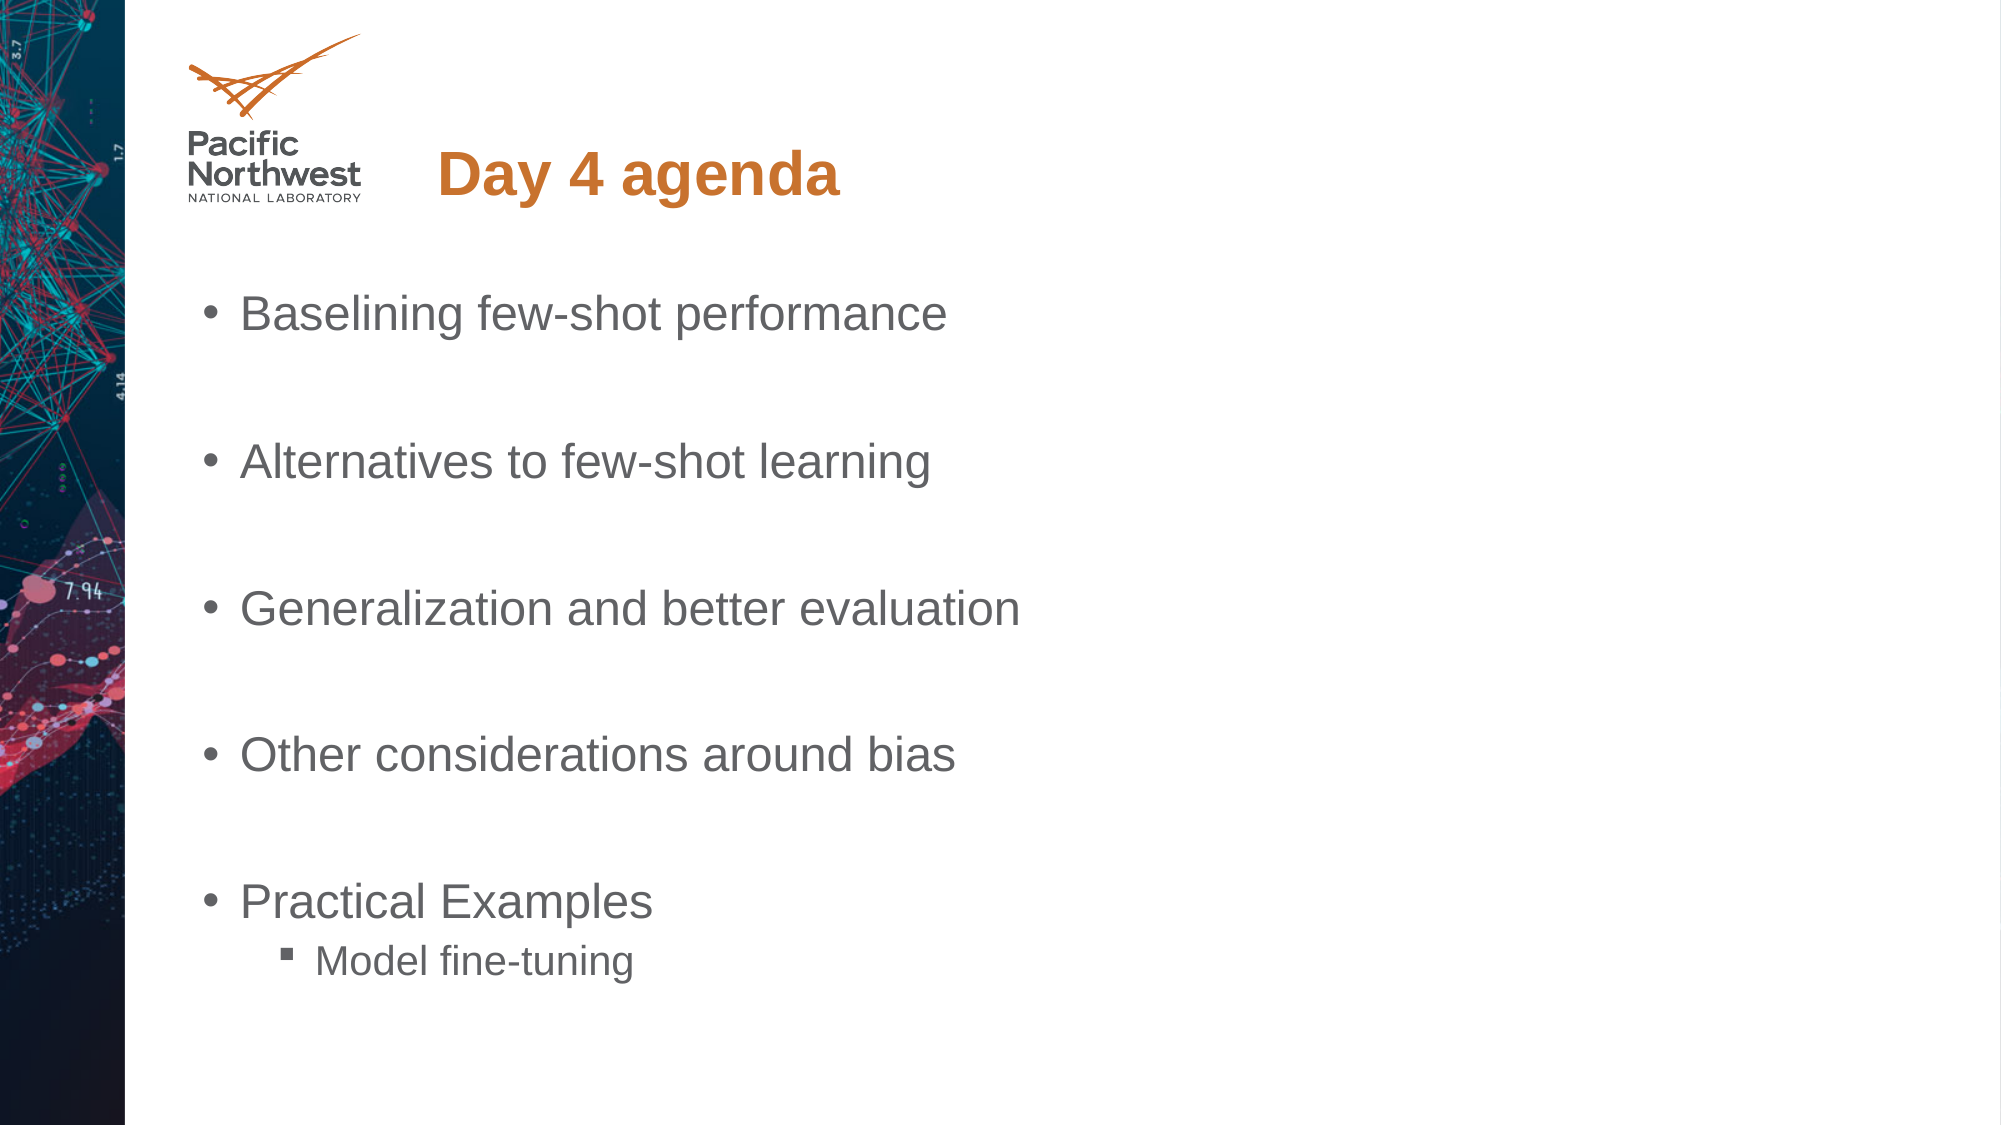

# Day 4 agenda
Baselining few-shot performance

Alternatives to few-shot learning

Generalization and better evaluation

Other considerations around bias

Practical Examples
Model fine-tuning